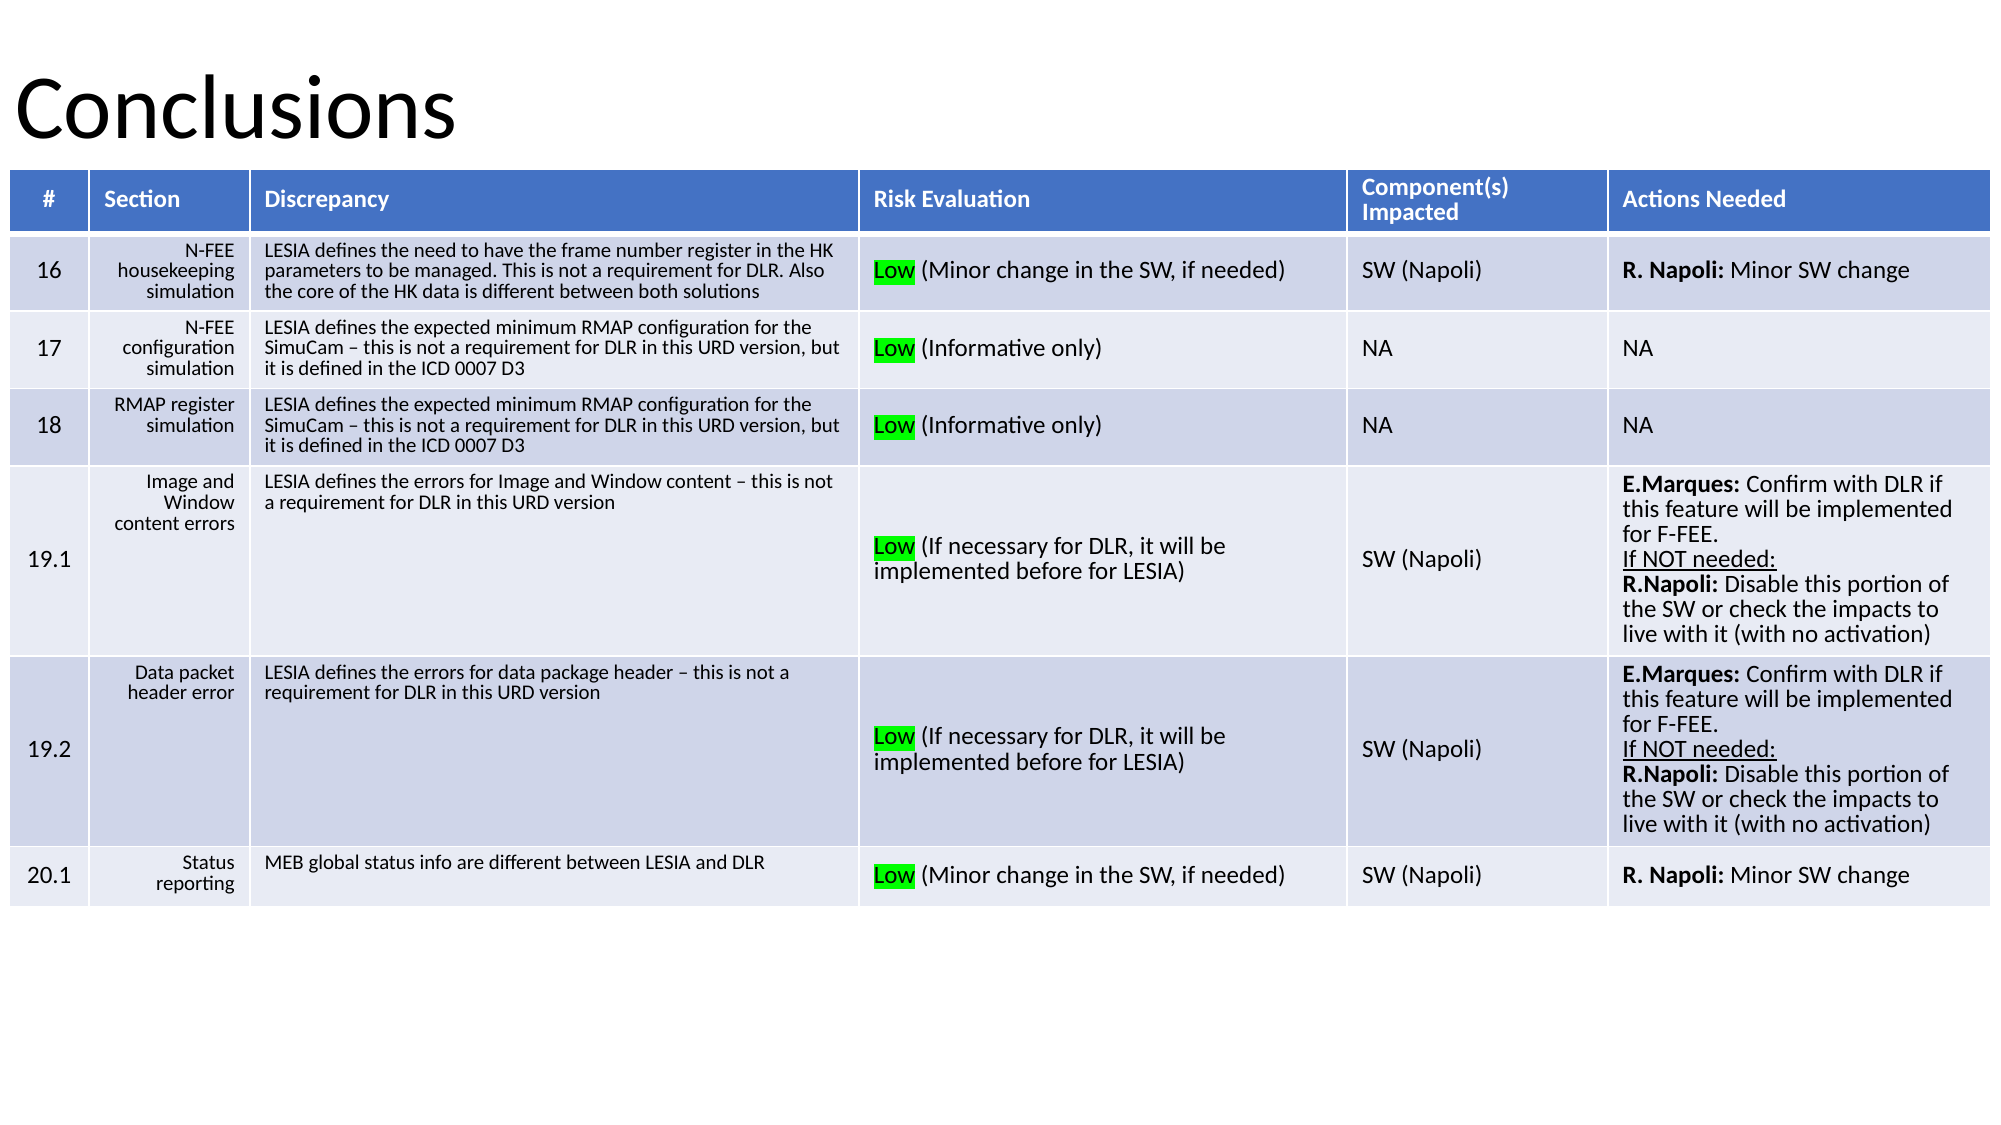

# Conclusions
| # | Section | Discrepancy | Risk Evaluation | Component(s) Impacted | Actions Needed |
| --- | --- | --- | --- | --- | --- |
| 16 | N-FEE housekeeping simulation | LESIA defines the need to have the frame number register in the HK parameters to be managed. This is not a requirement for DLR. Also the core of the HK data is different between both solutions | Low (Minor change in the SW, if needed) | SW (Napoli) | R. Napoli: Minor SW change |
| 17 | N-FEE configuration simulation | LESIA defines the expected minimum RMAP configuration for the SimuCam – this is not a requirement for DLR in this URD version, but it is defined in the ICD 0007 D3 | Low (Informative only) | NA | NA |
| 18 | RMAP register simulation | LESIA defines the expected minimum RMAP configuration for the SimuCam – this is not a requirement for DLR in this URD version, but it is defined in the ICD 0007 D3 | Low (Informative only) | NA | NA |
| 19.1 | Image and Window content errors | LESIA defines the errors for Image and Window content – this is not a requirement for DLR in this URD version | Low (If necessary for DLR, it will be implemented before for LESIA) | SW (Napoli) | E.Marques: Confirm with DLR if this feature will be implemented for F-FEE. If NOT needed: R.Napoli: Disable this portion of the SW or check the impacts to live with it (with no activation) |
| 19.2 | Data packet header error | LESIA defines the errors for data package header – this is not a requirement for DLR in this URD version | Low (If necessary for DLR, it will be implemented before for LESIA) | SW (Napoli) | E.Marques: Confirm with DLR if this feature will be implemented for F-FEE. If NOT needed: R.Napoli: Disable this portion of the SW or check the impacts to live with it (with no activation) |
| 20.1 | Status reporting | MEB global status info are different between LESIA and DLR | Low (Minor change in the SW, if needed) | SW (Napoli) | R. Napoli: Minor SW change |